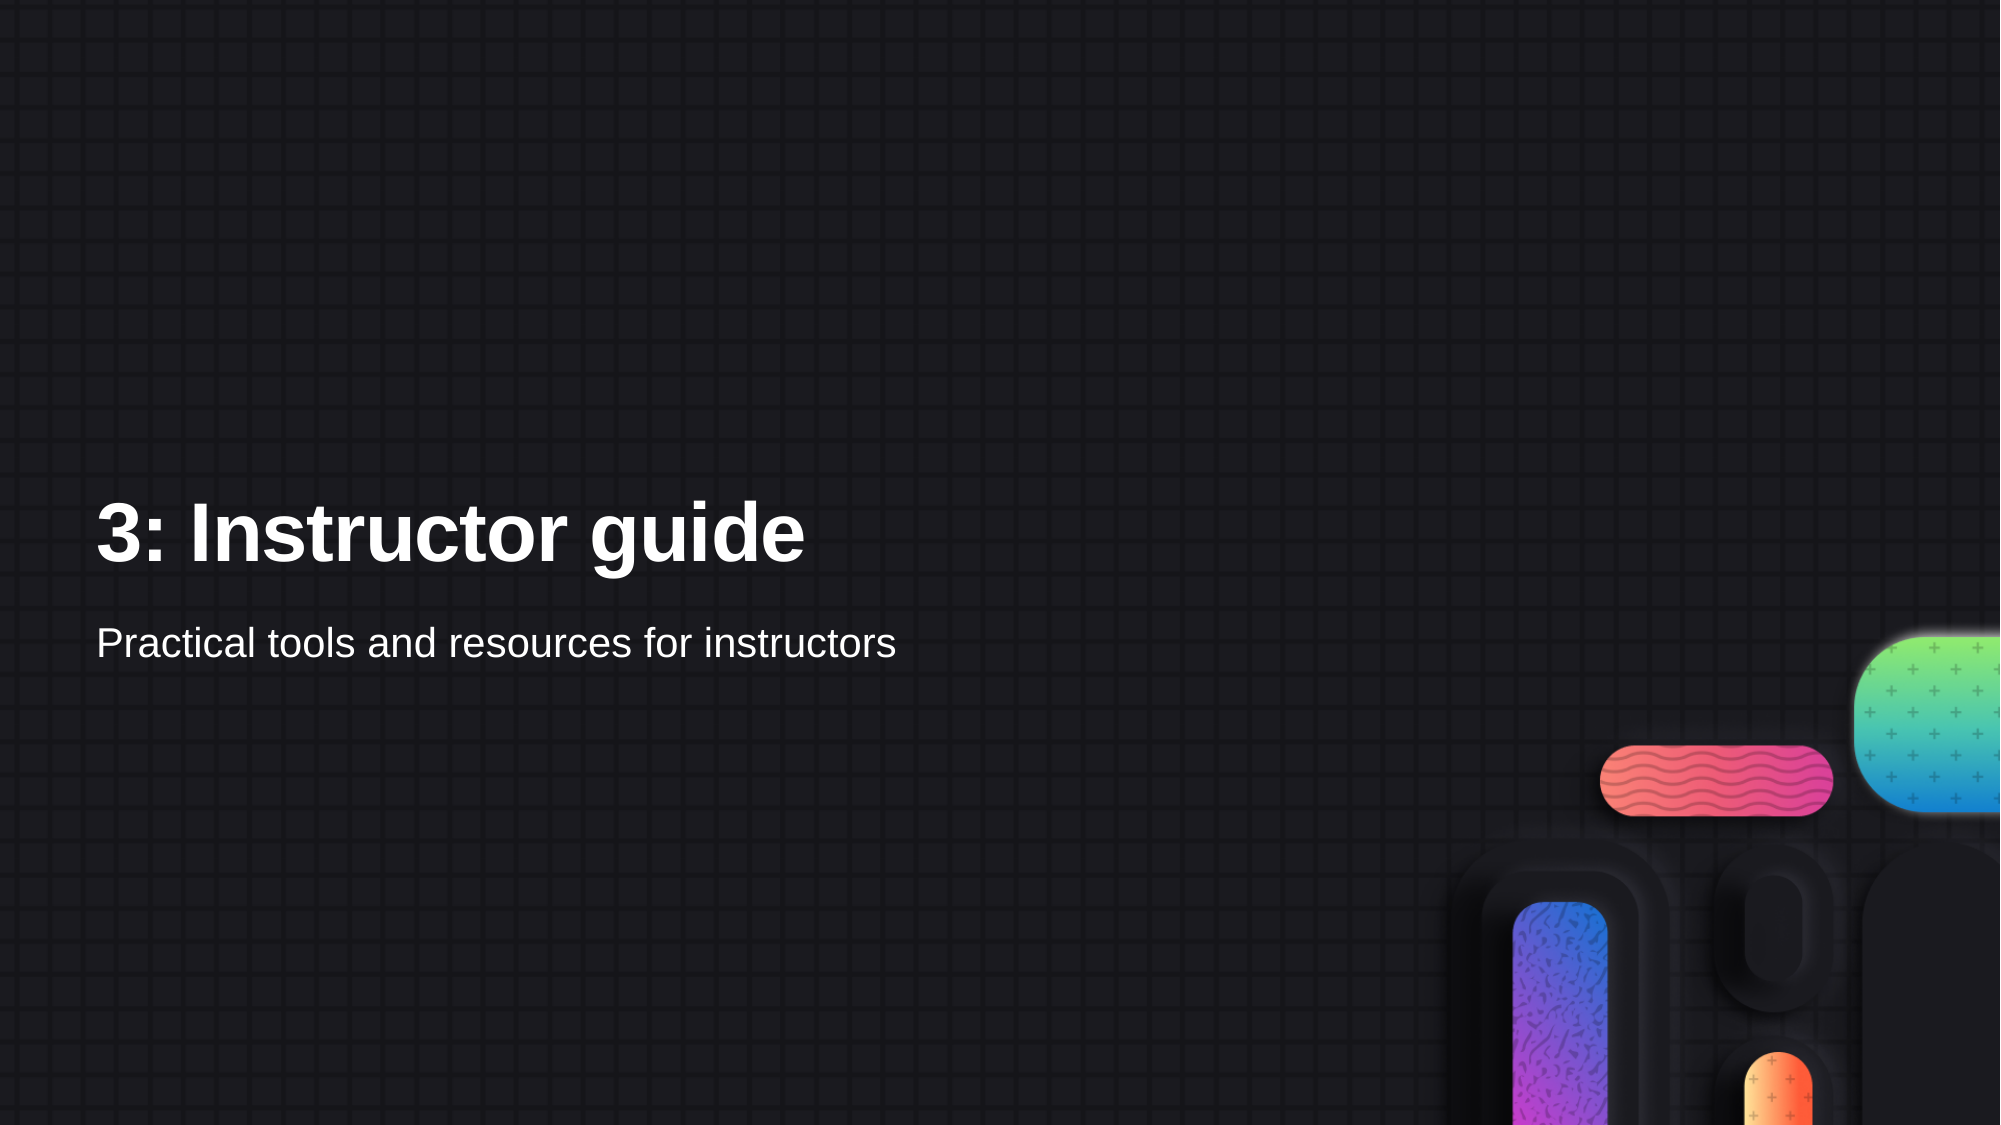

# 3: Instructor guide
Practical tools and resources for instructors